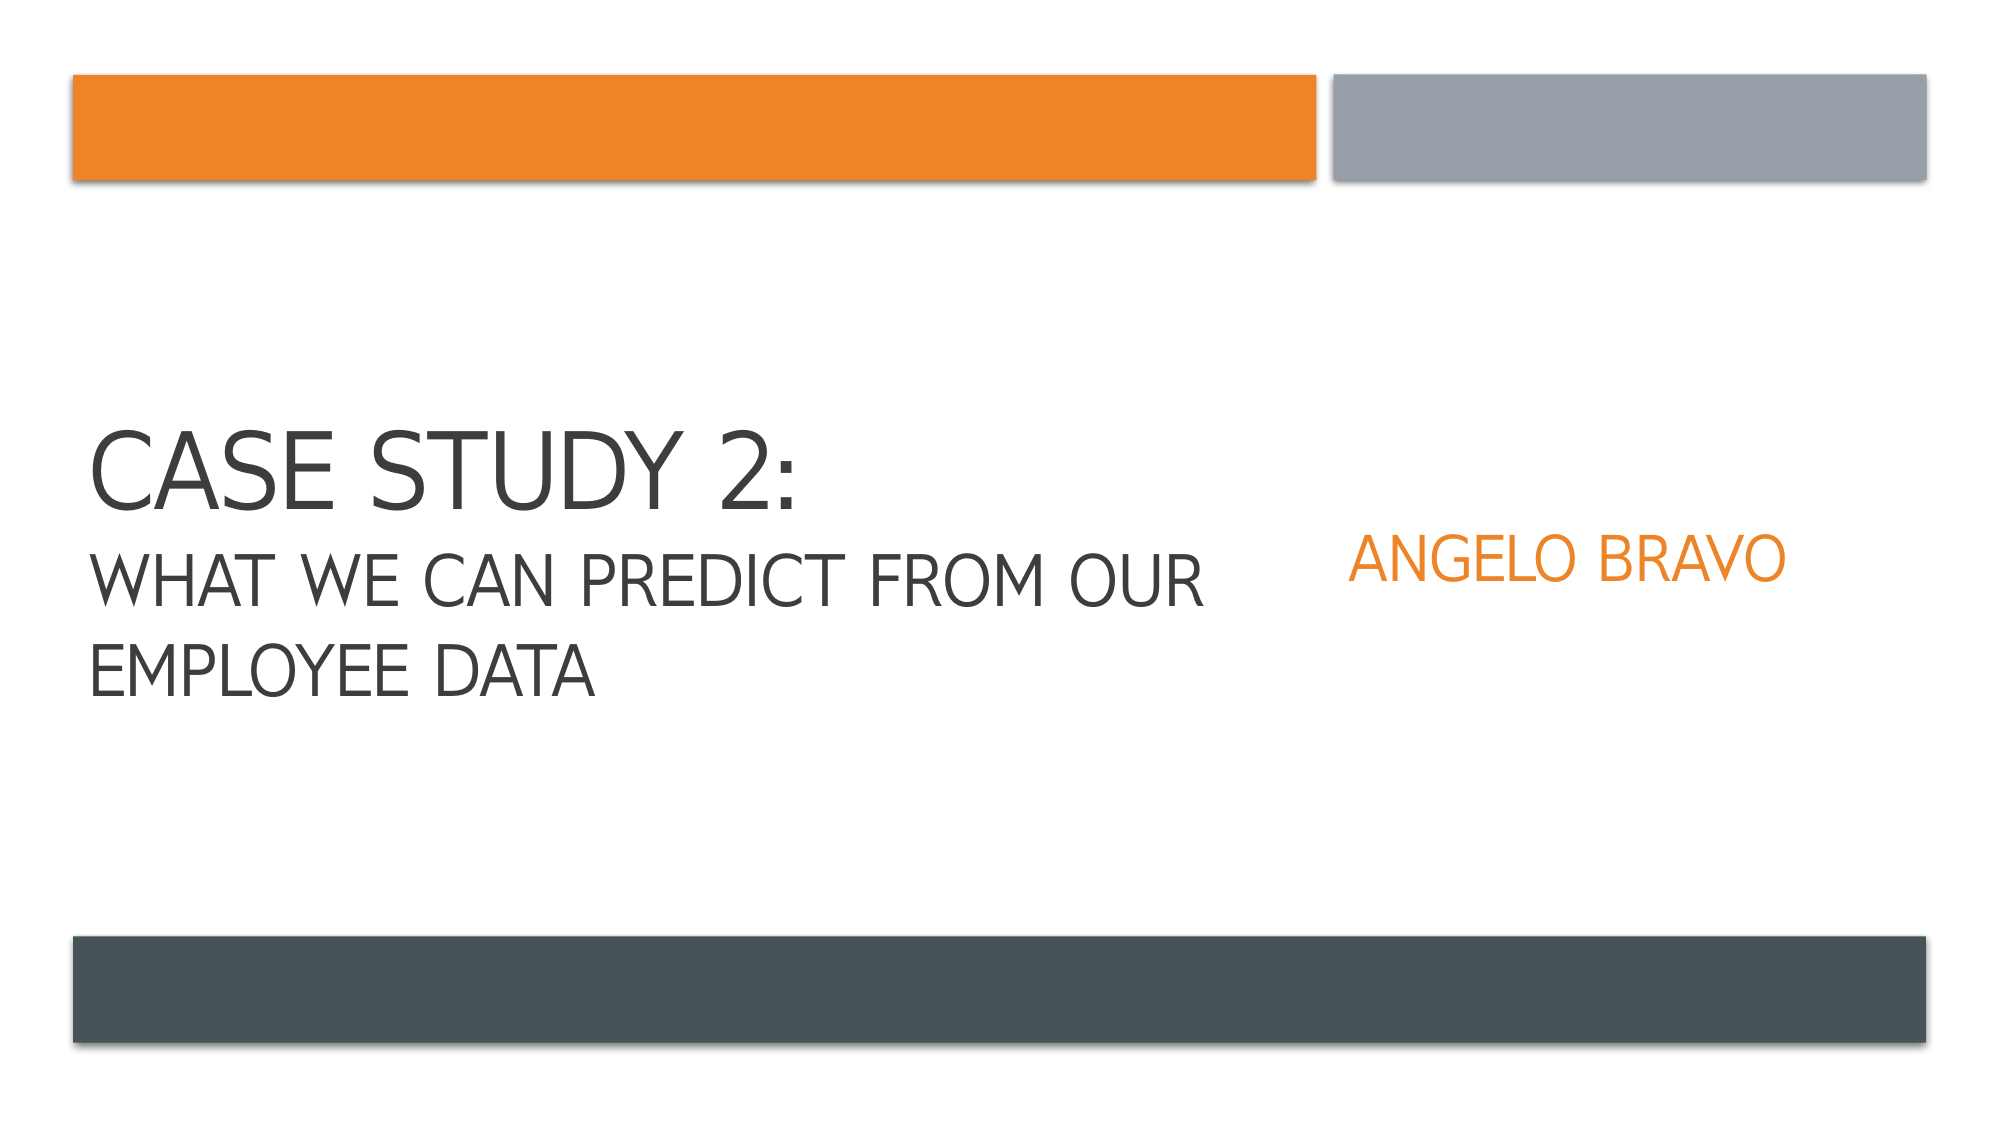

# Case Study 2: What we can predict from our Employee Data
Angelo Bravo